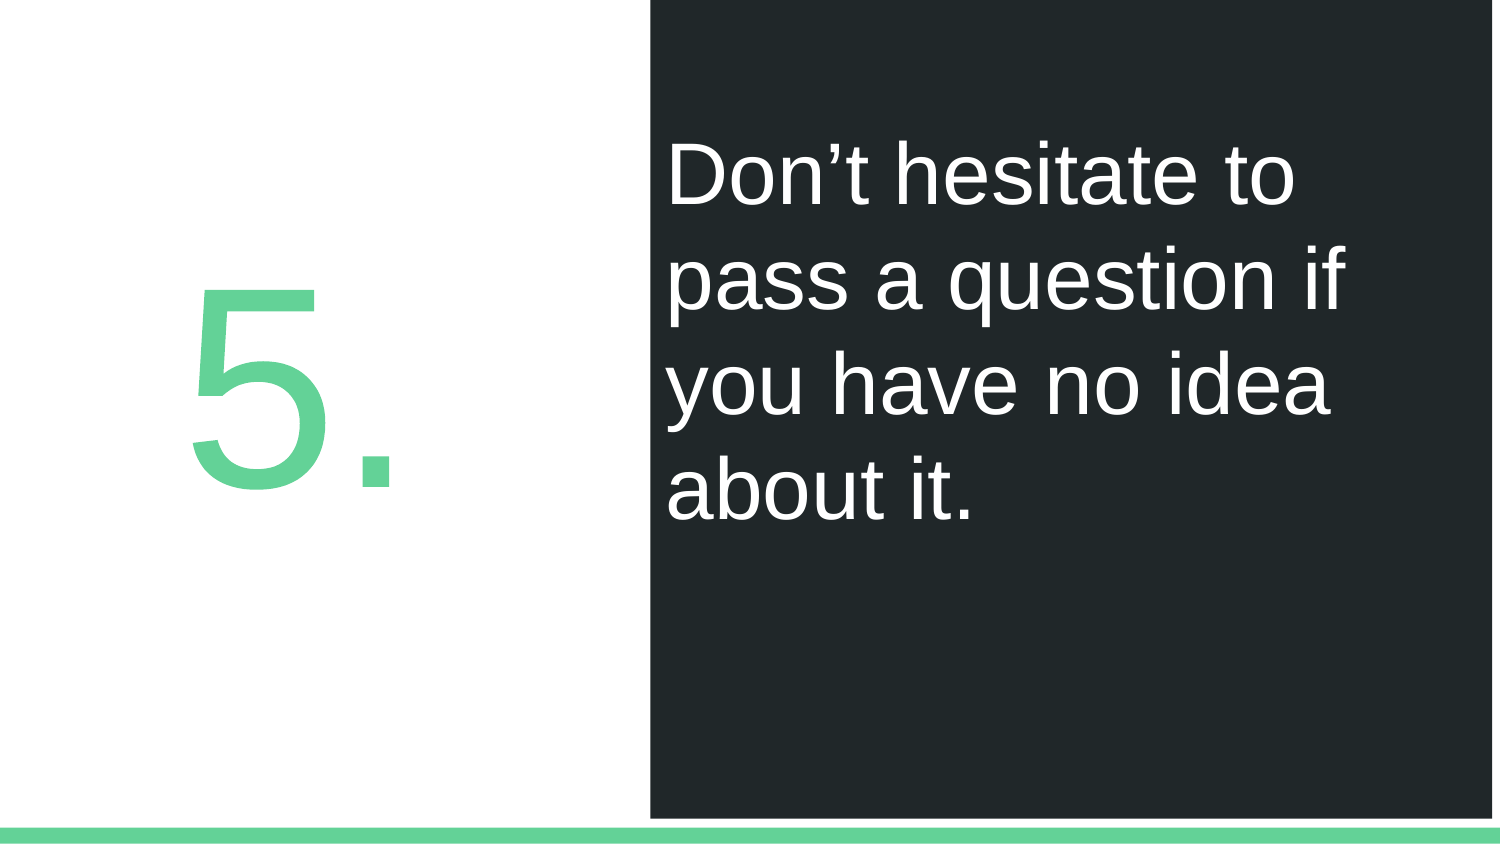

# Don’t hesitate to pass a question if you have no idea about it.
5.